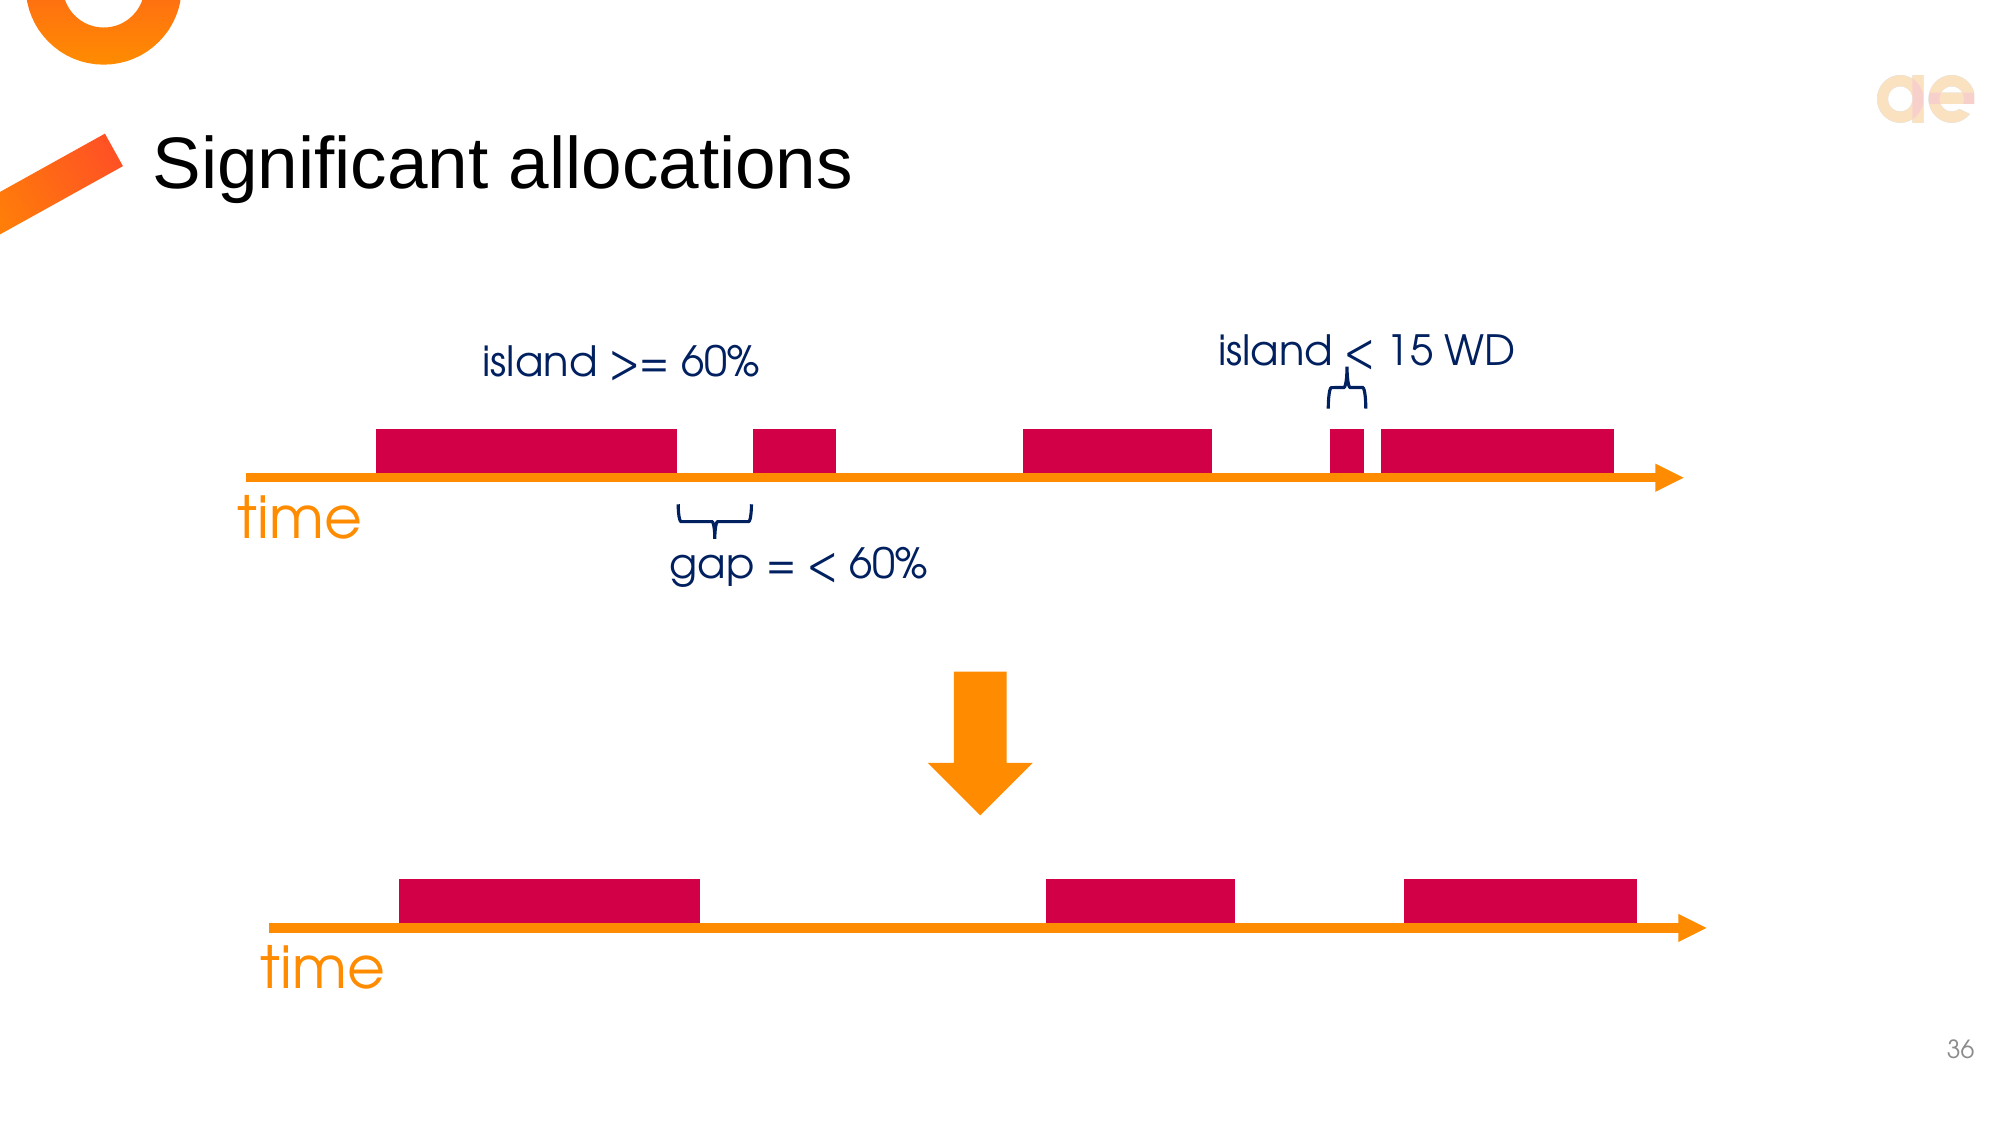

# Significant allocations
island < 15 WD
island >= 60%

time

gap = < 60%

time
36